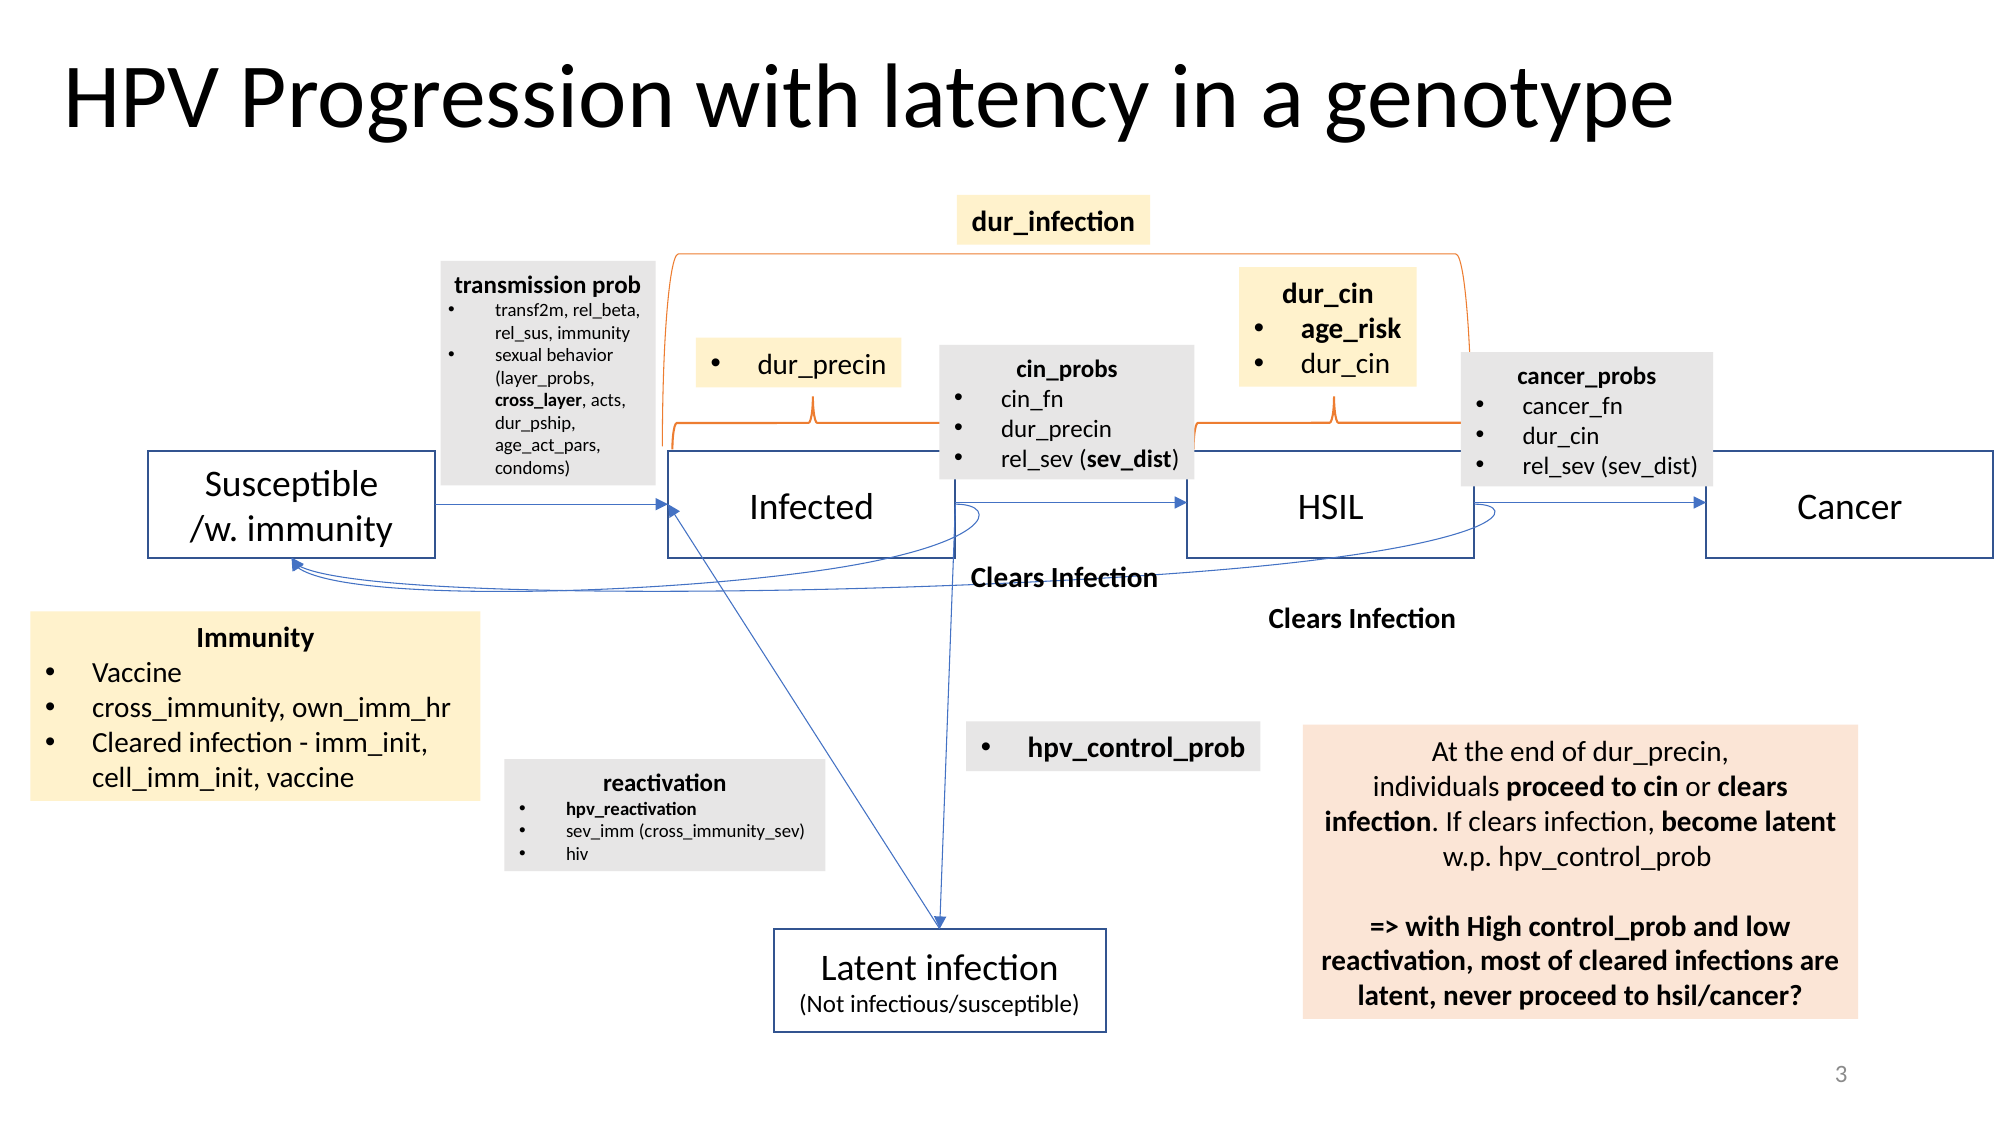

# HPV Progression with latency in a genotype
dur_infection
transmission prob
transf2m, rel_beta, rel_sus, immunity
sexual behavior
(layer_probs, cross_layer, acts, dur_pship, age_act_pars, condoms)
dur_cin
age_risk
dur_cin

dur_precin
cin_probs
cin_fn
dur_precin
rel_sev (sev_dist)
cancer_probs
cancer_fn
dur_cin
rel_sev (sev_dist)
Susceptible
/w. immunity
Infected
HSIL
Cancer
Clears Infection
Clears Infection
Immunity
Vaccine
cross_immunity, own_imm_hr
Cleared infection - imm_init, cell_imm_init, vaccine
hpv_control_prob
At the end of dur_precin,
individuals proceed to cin or clears infection. If clears infection, become latent w.p. hpv_control_prob

=> with High control_prob and low reactivation, most of cleared infections are latent, never proceed to hsil/cancer?
reactivation
hpv_reactivation
sev_imm (cross_immunity_sev)
hiv
Latent infection
(Not infectious/susceptible)
3